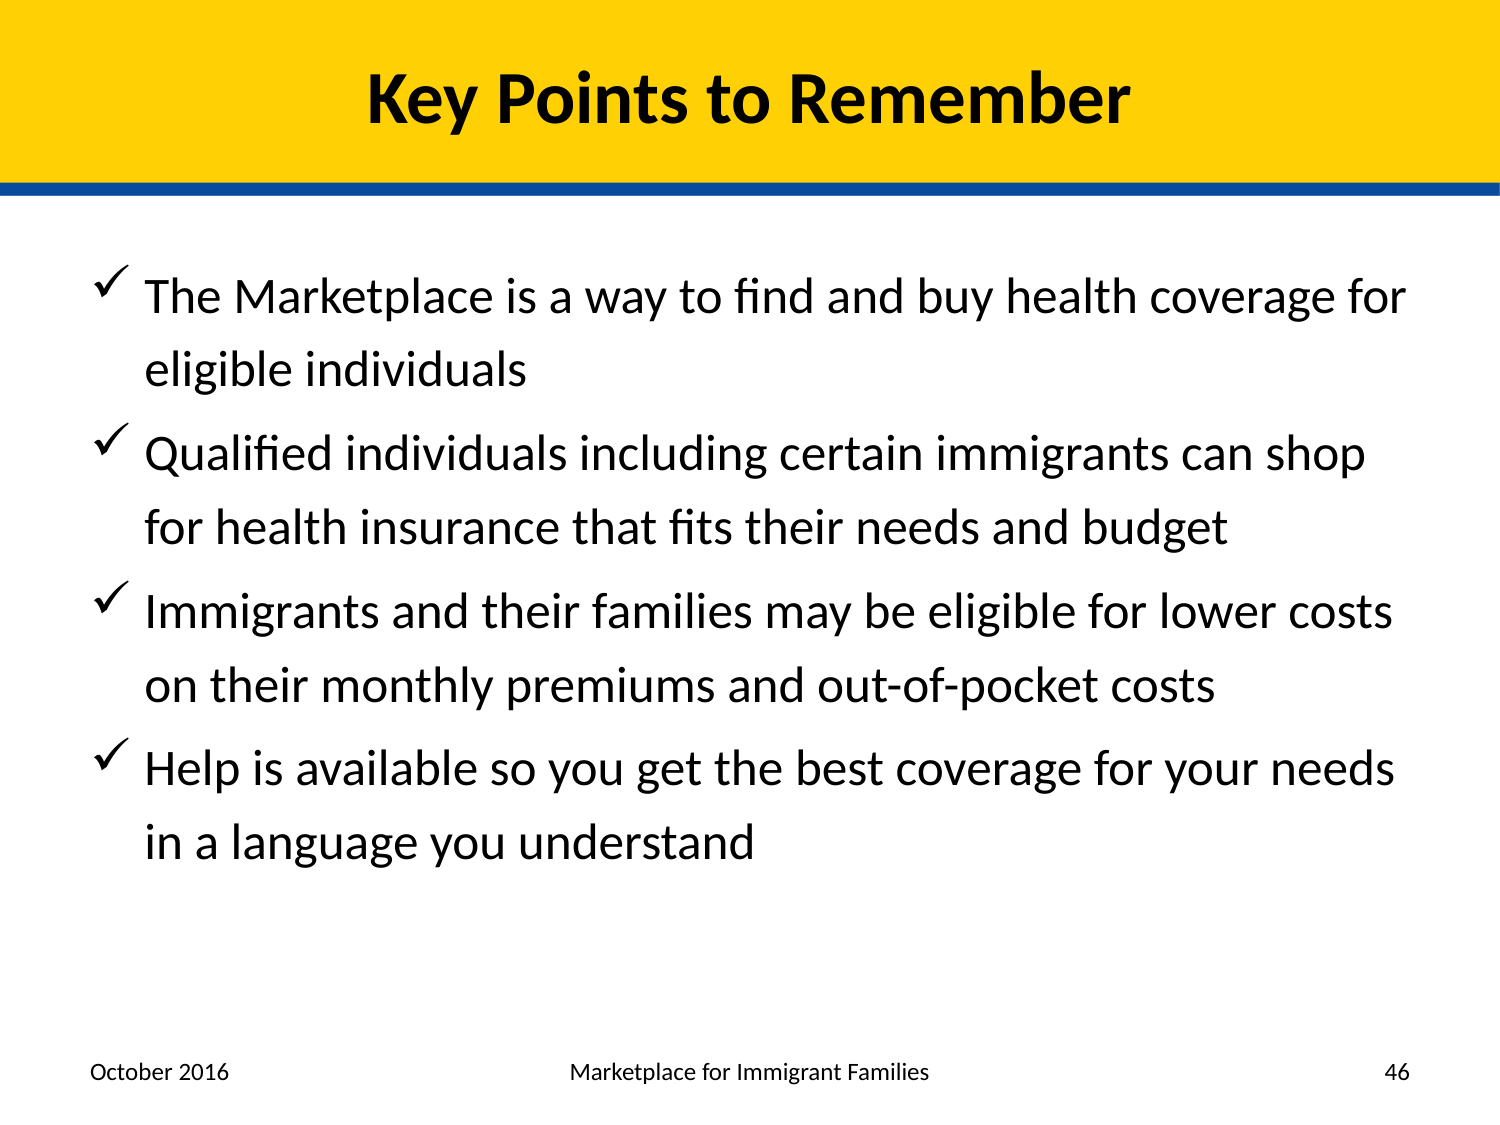

# Key Points to Remember
The Marketplace is a way to find and buy health coverage for eligible individuals
Qualified individuals including certain immigrants can shop for health insurance that fits their needs and budget
Immigrants and their families may be eligible for lower costs on their monthly premiums and out-of-pocket costs
Help is available so you get the best coverage for your needs in a language you understand

October 2016
Marketplace for Immigrant Families
46